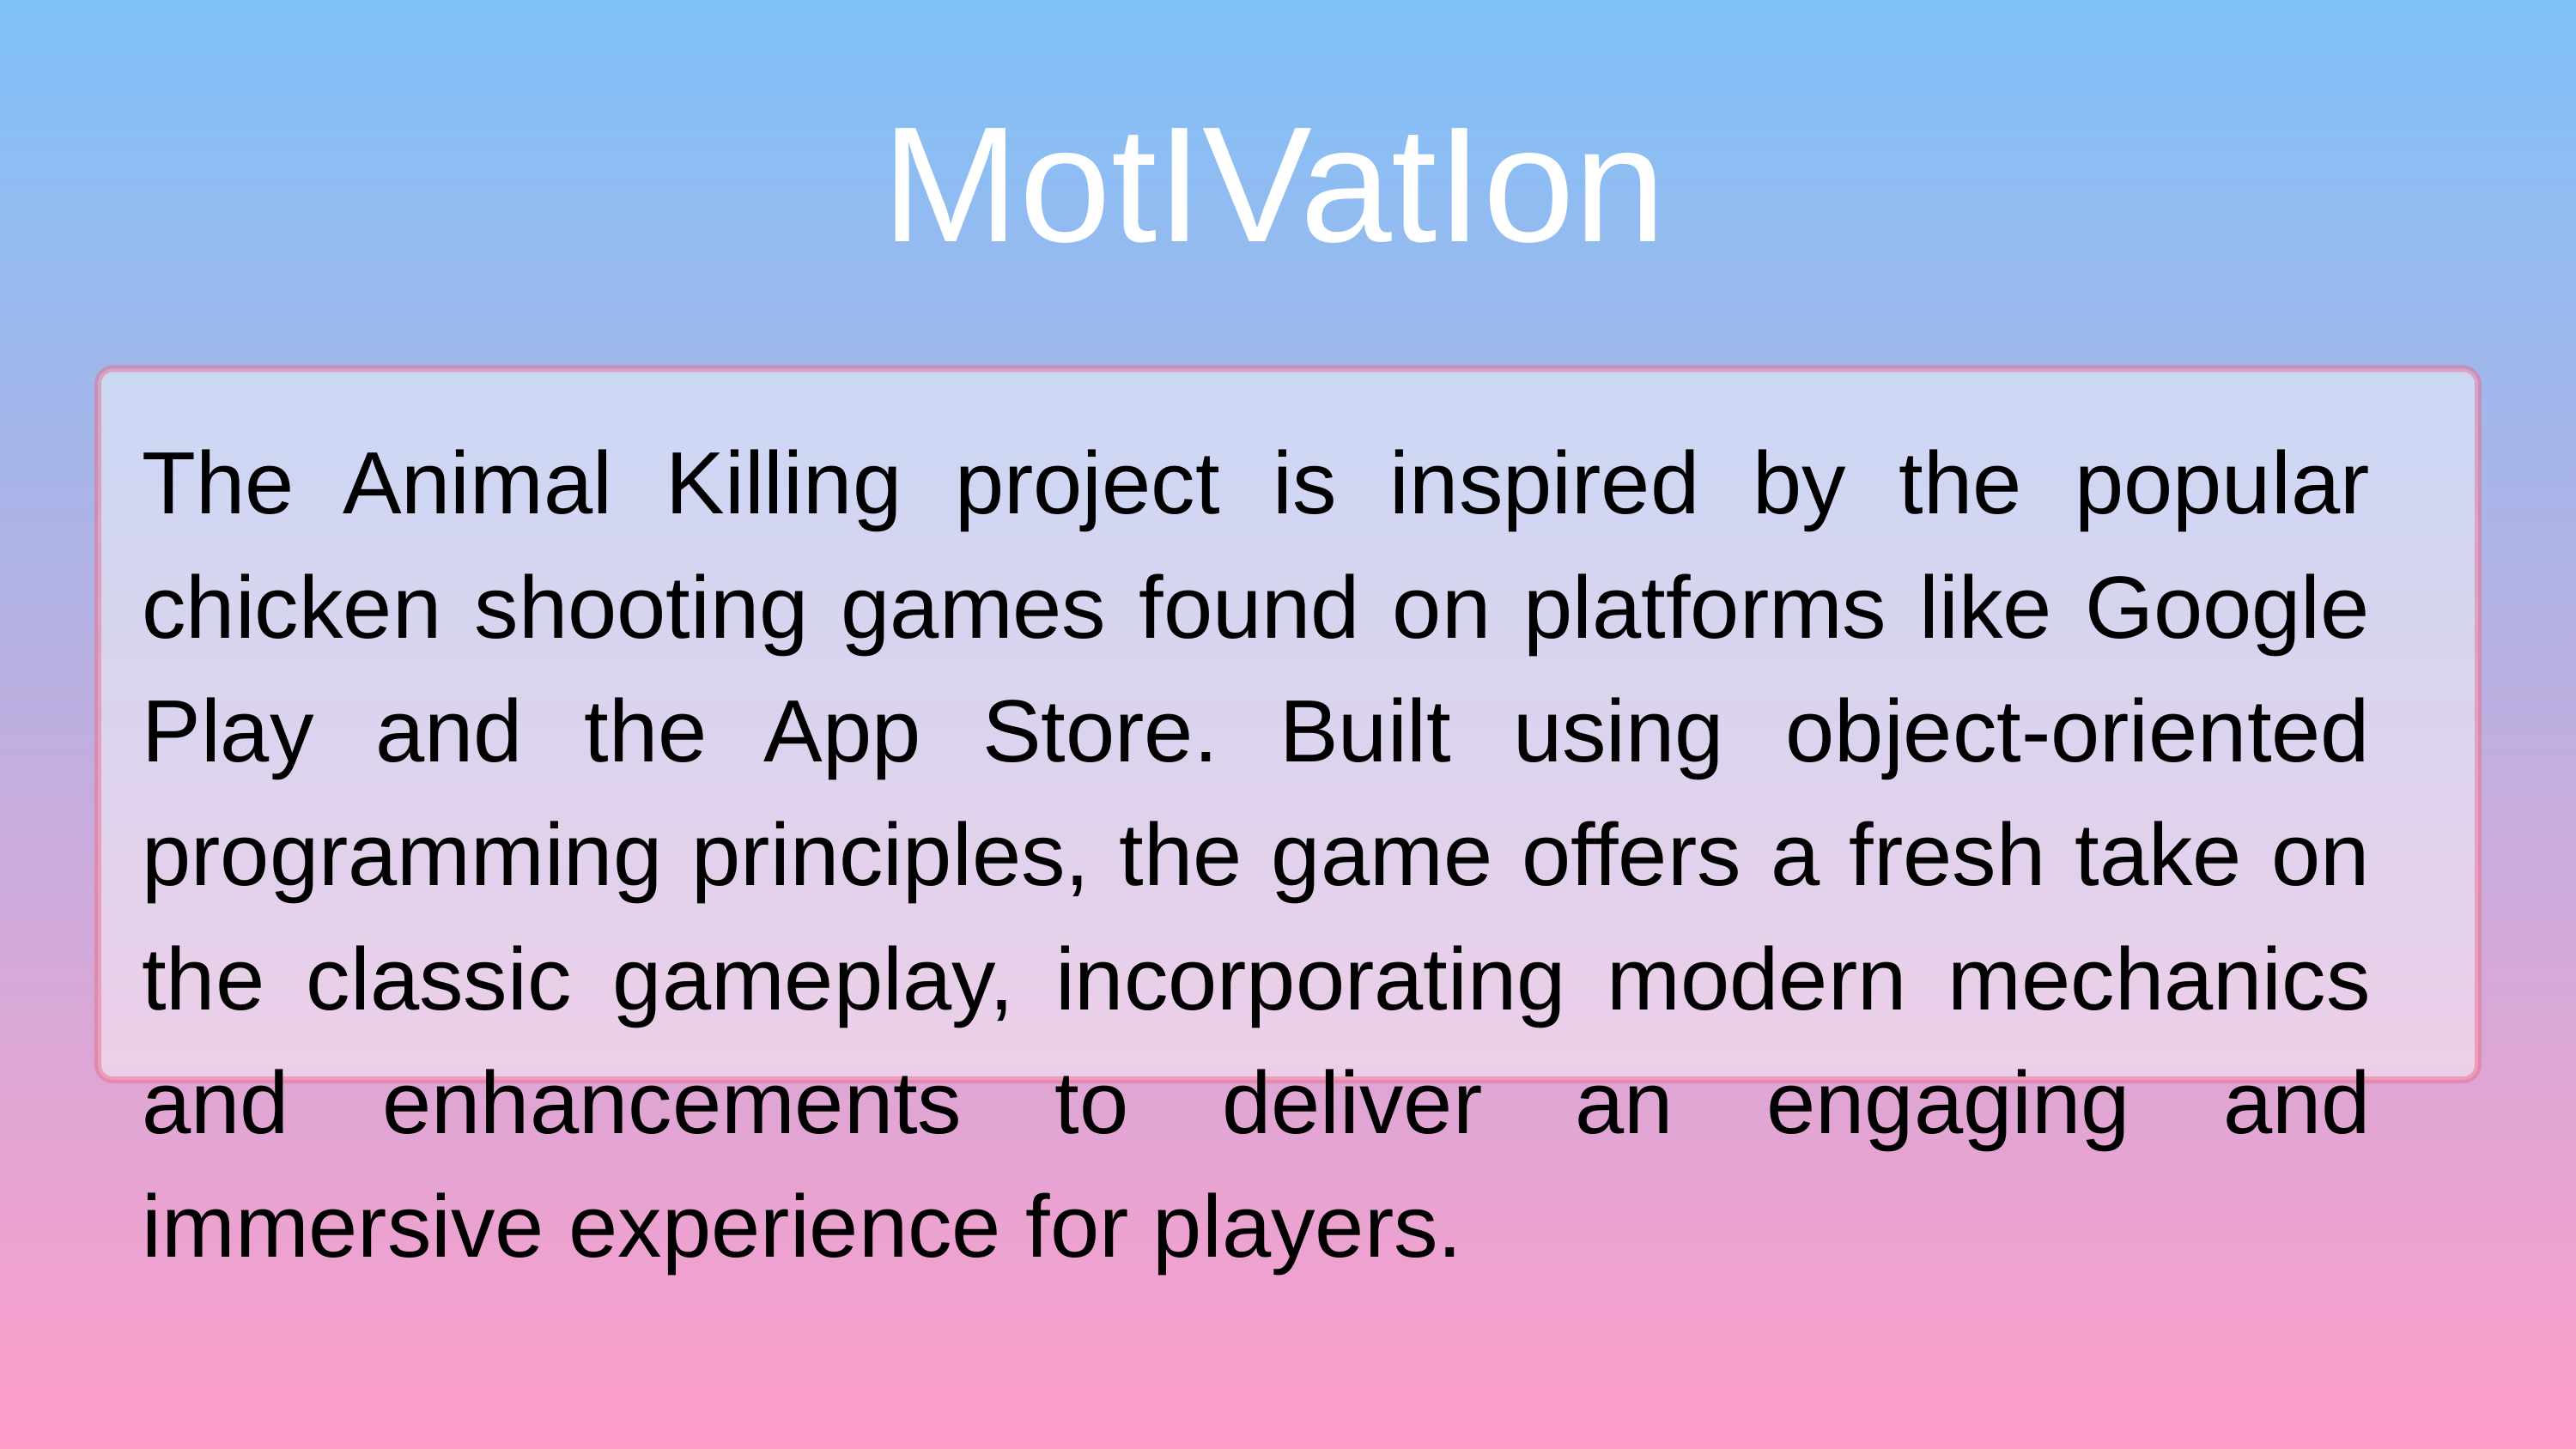

MotIVatIon

The Animal Killing project is inspired by the popular chicken shooting games found on platforms like Google Play and the App Store. Built using object-oriented programming principles, the game offers a fresh take on the classic gameplay, incorporating modern mechanics and enhancements to deliver an engaging and immersive experience for players.